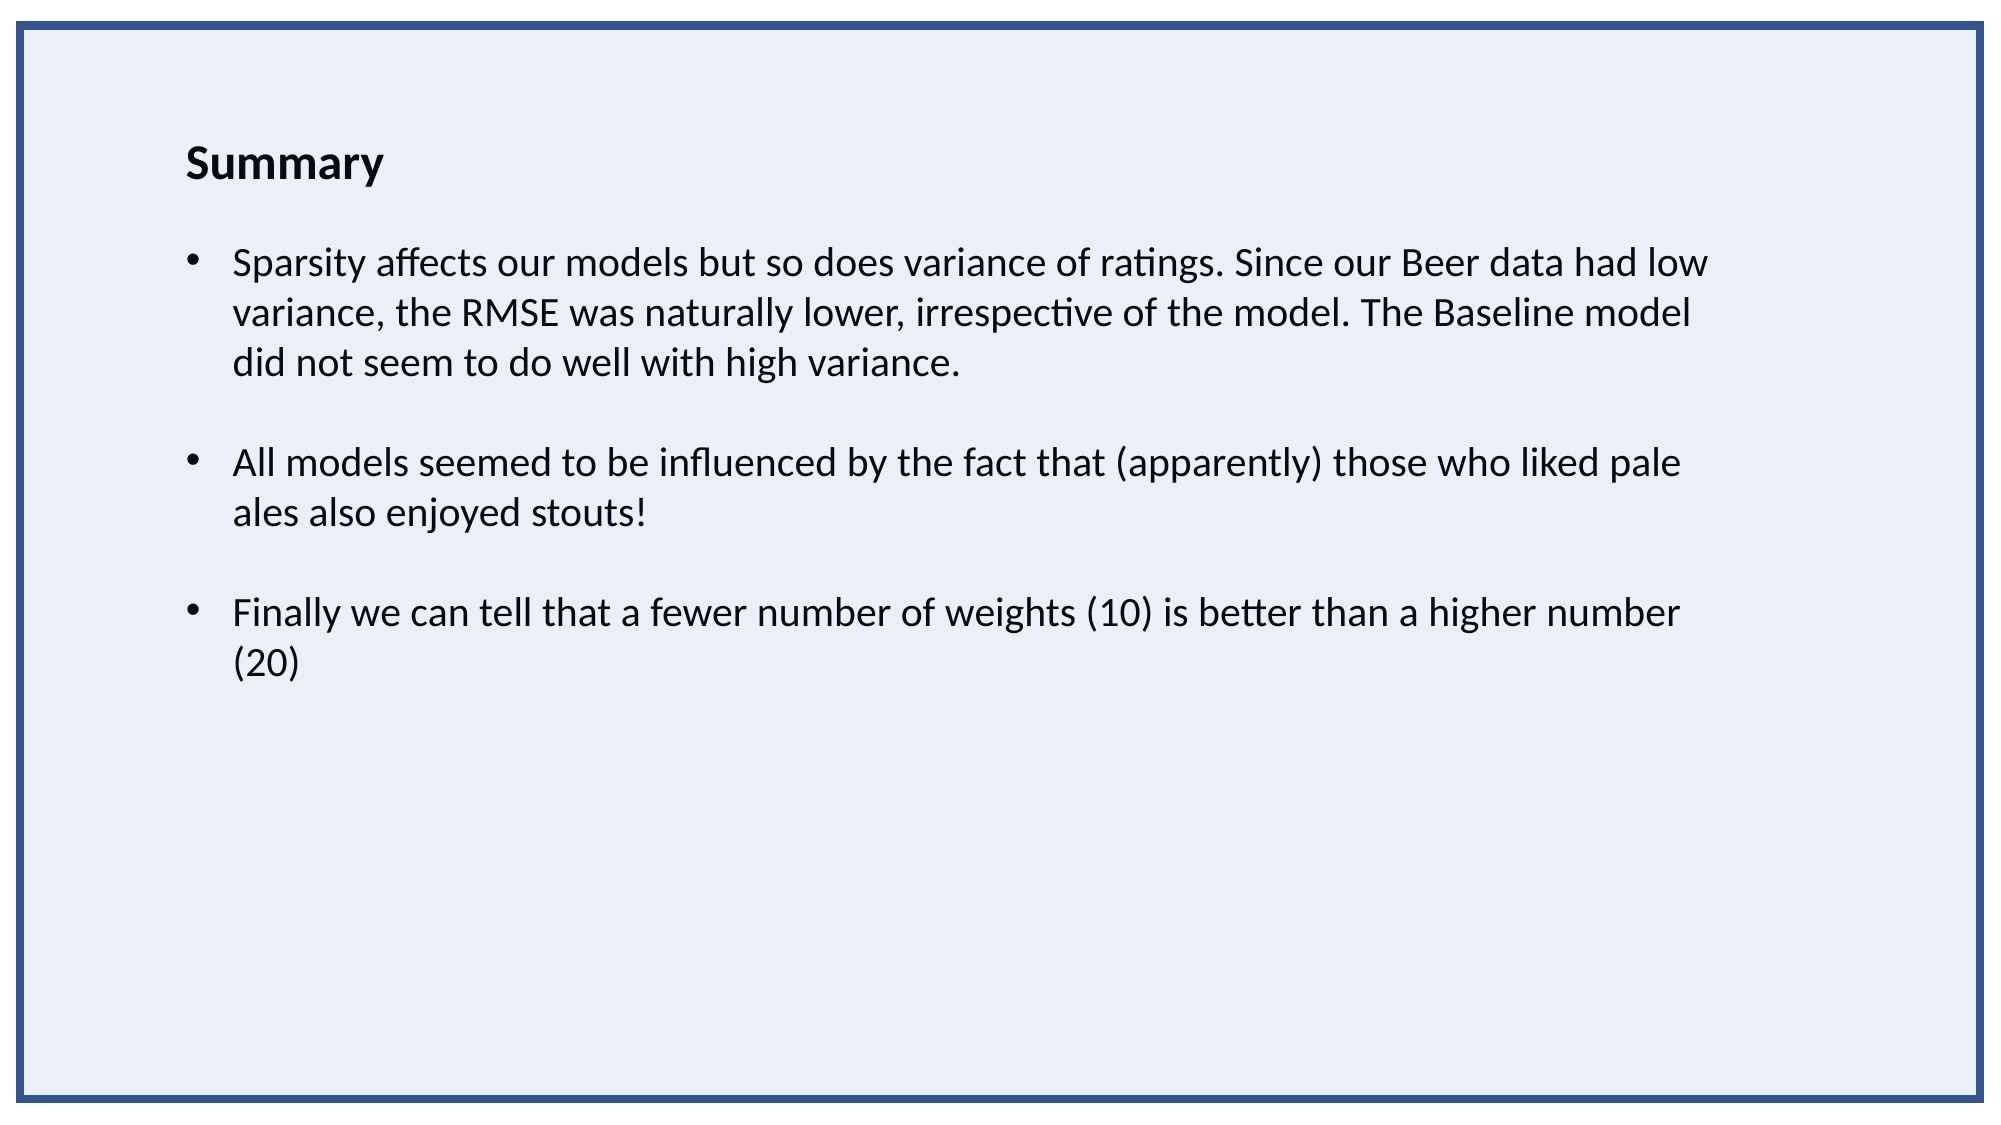

Summary

Sparsity affects our models but so does variance of ratings. Since our Beer data had low variance, the RMSE was naturally lower, irrespective of the model. The Baseline model did not seem to do well with high variance.

All models seemed to be influenced by the fact that (apparently) those who liked pale ales also enjoyed stouts!

Finally we can tell that a fewer number of weights (10) is better than a higher number (20)